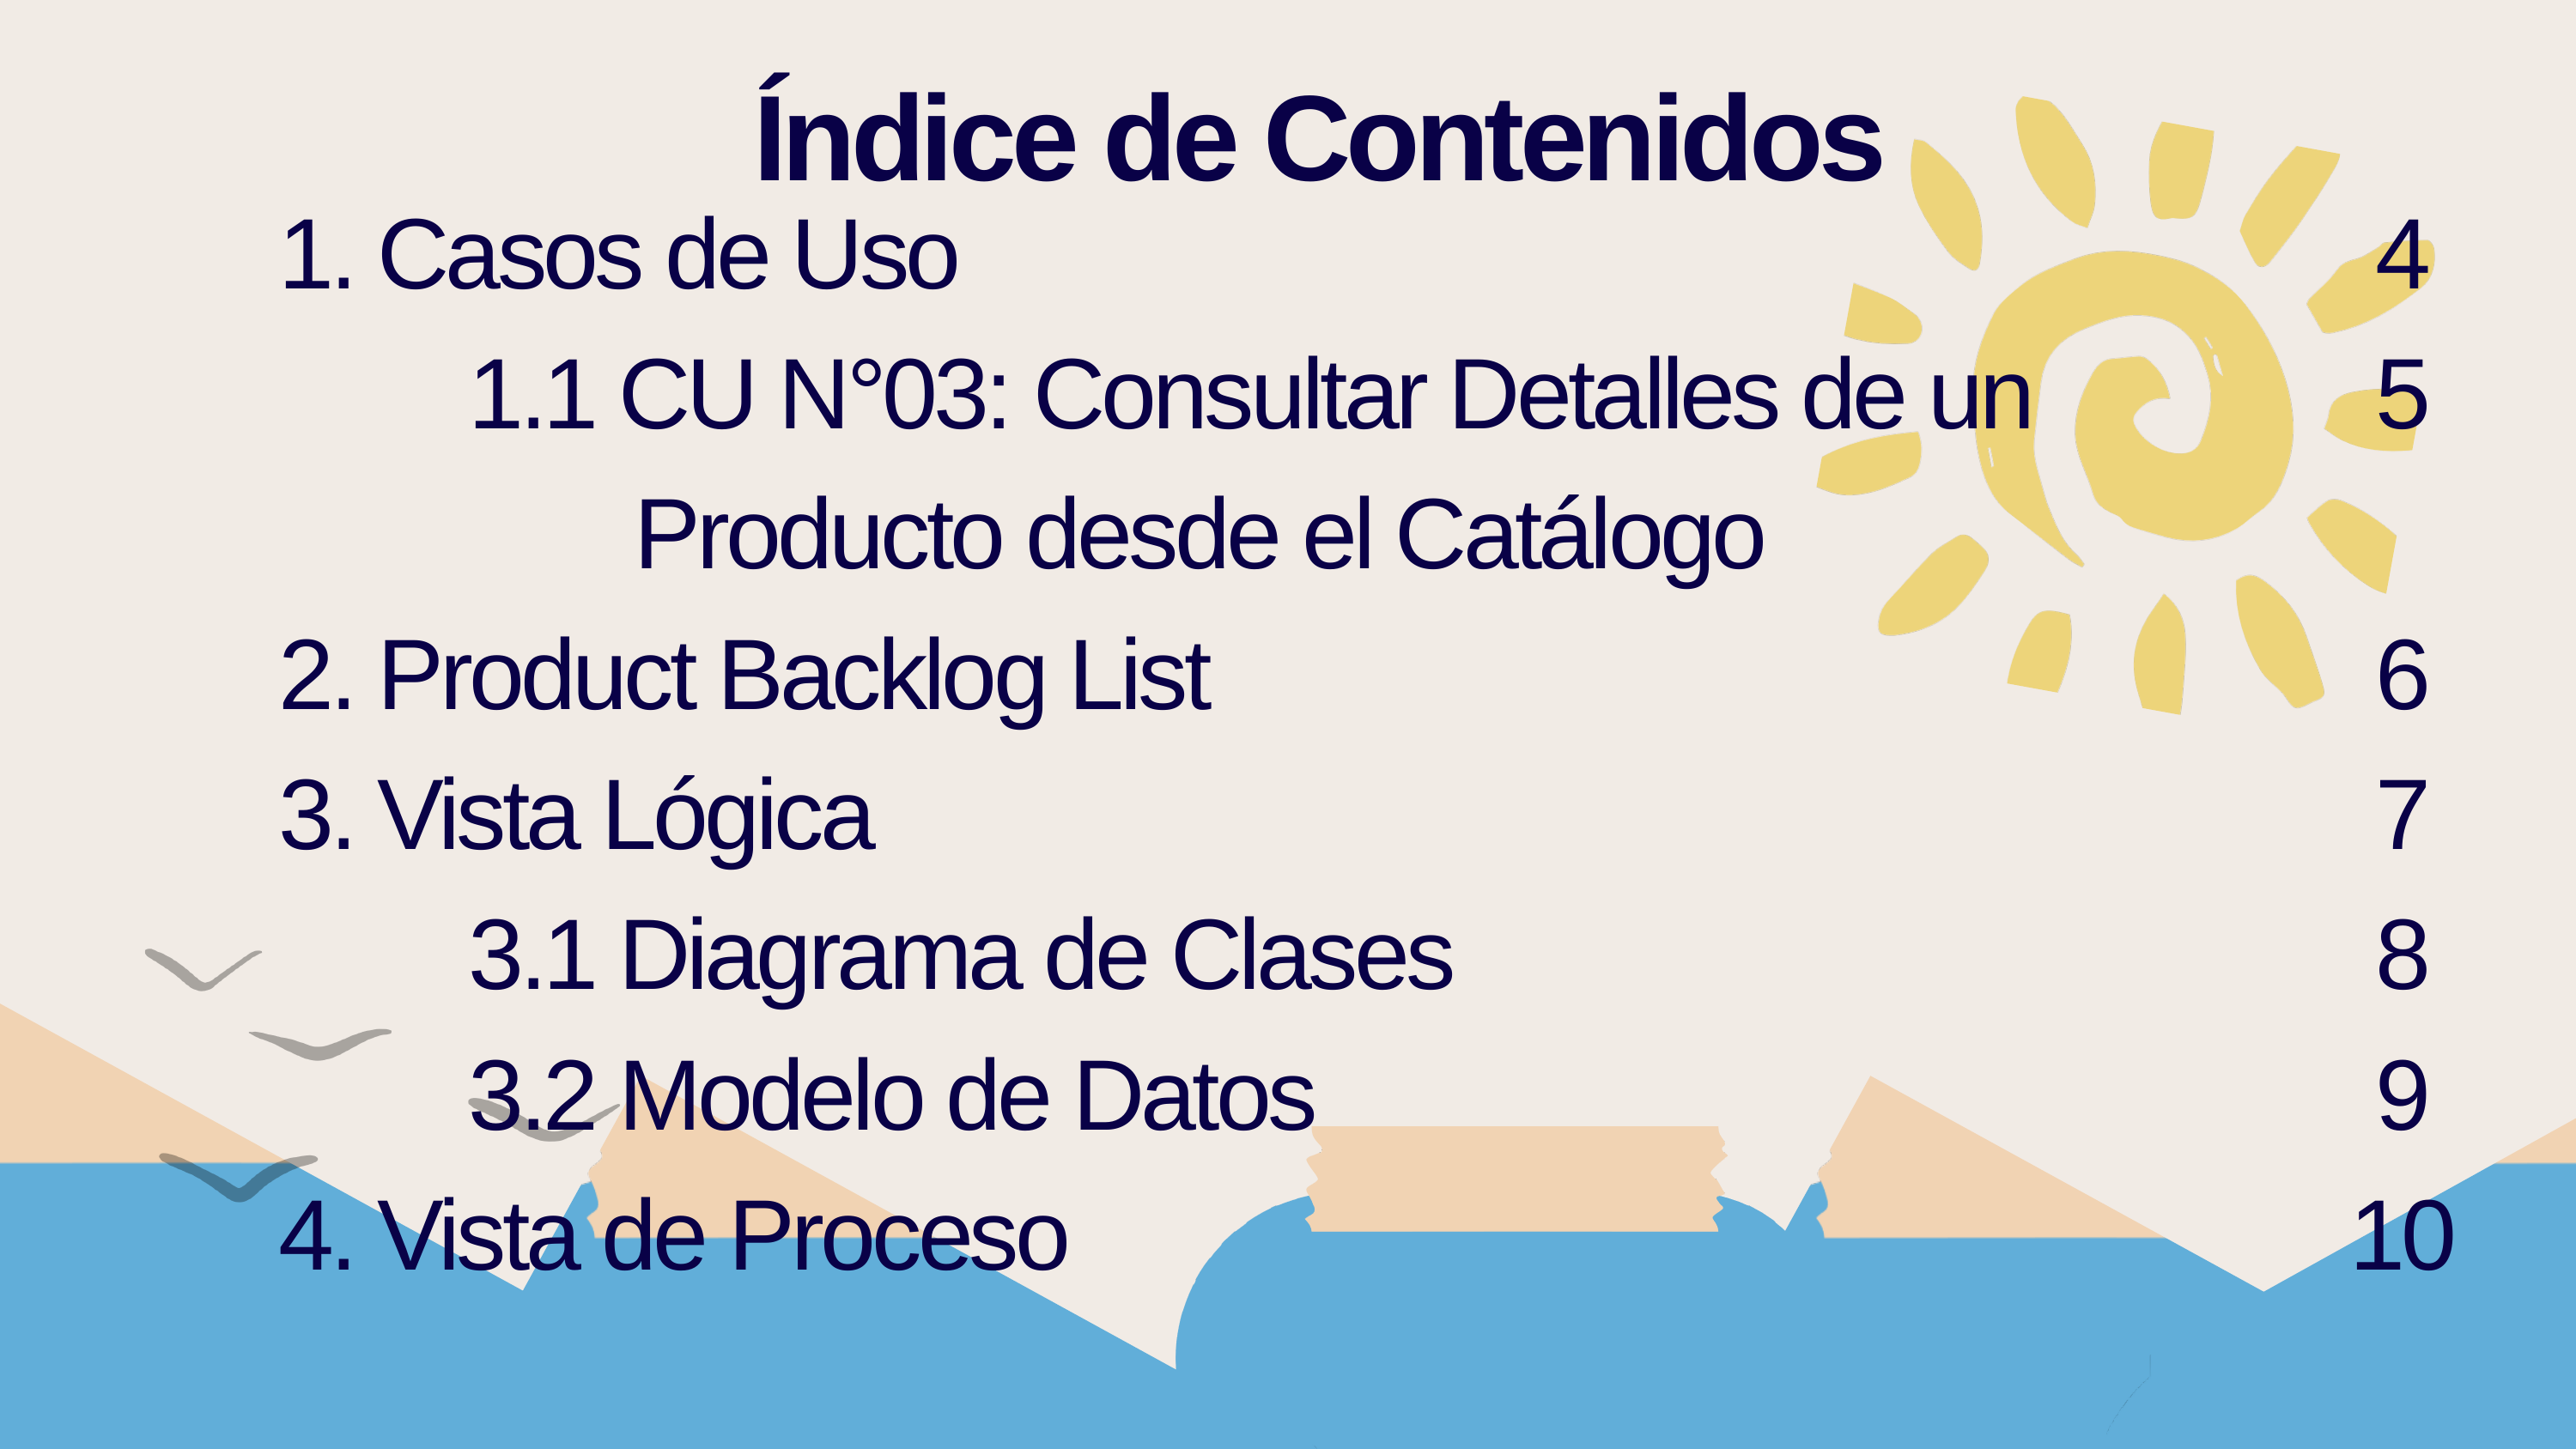

Índice de Contenidos

   1. Casos de Uso
           1.1 CU N°03: Consultar Detalles de un
                  Producto desde el Catálogo
   2. Product Backlog List
   3. Vista Lógica
           3.1 Diagrama de Clases
           3.2 Modelo de Datos
   4. Vista de Proceso
4
5

6
7
8
9
10